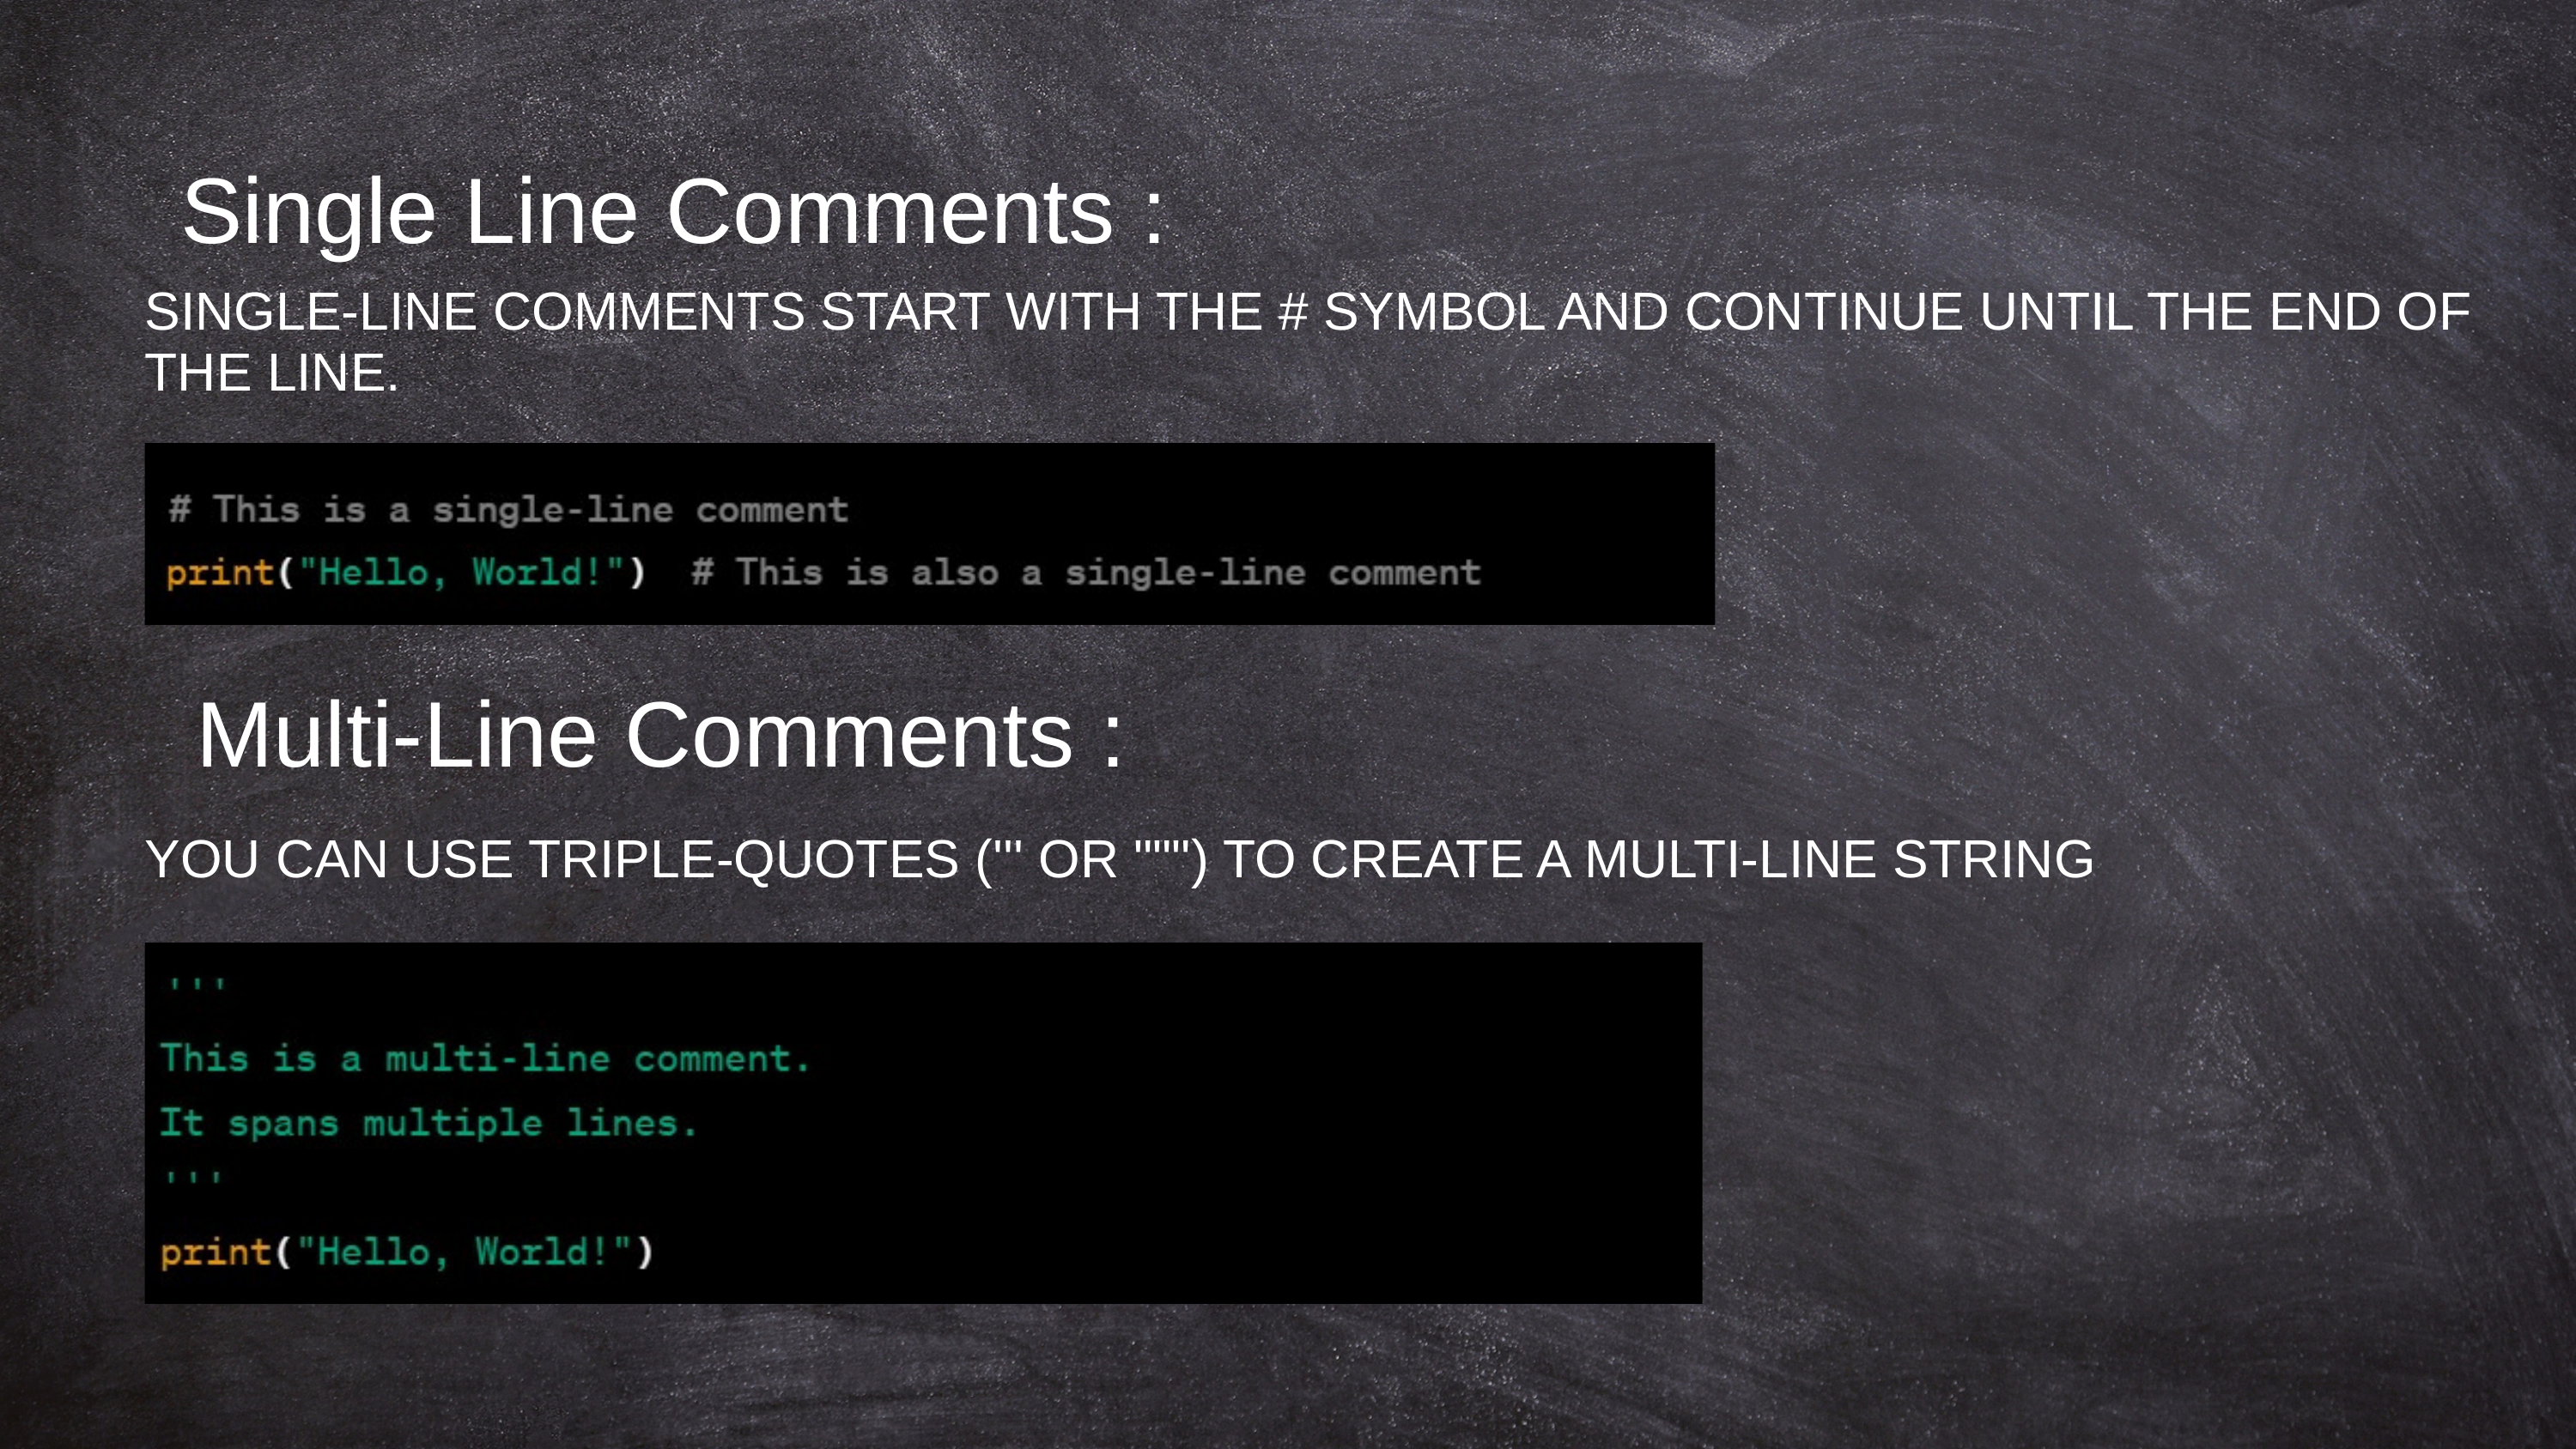

Single Line Comments :
SINGLE-LINE COMMENTS START WITH THE # SYMBOL AND CONTINUE UNTIL THE END OF THE LINE.

Multi-Line Comments :
YOU CAN USE TRIPLE-QUOTES (''' OR """) TO CREATE A MULTI-LINE STRING